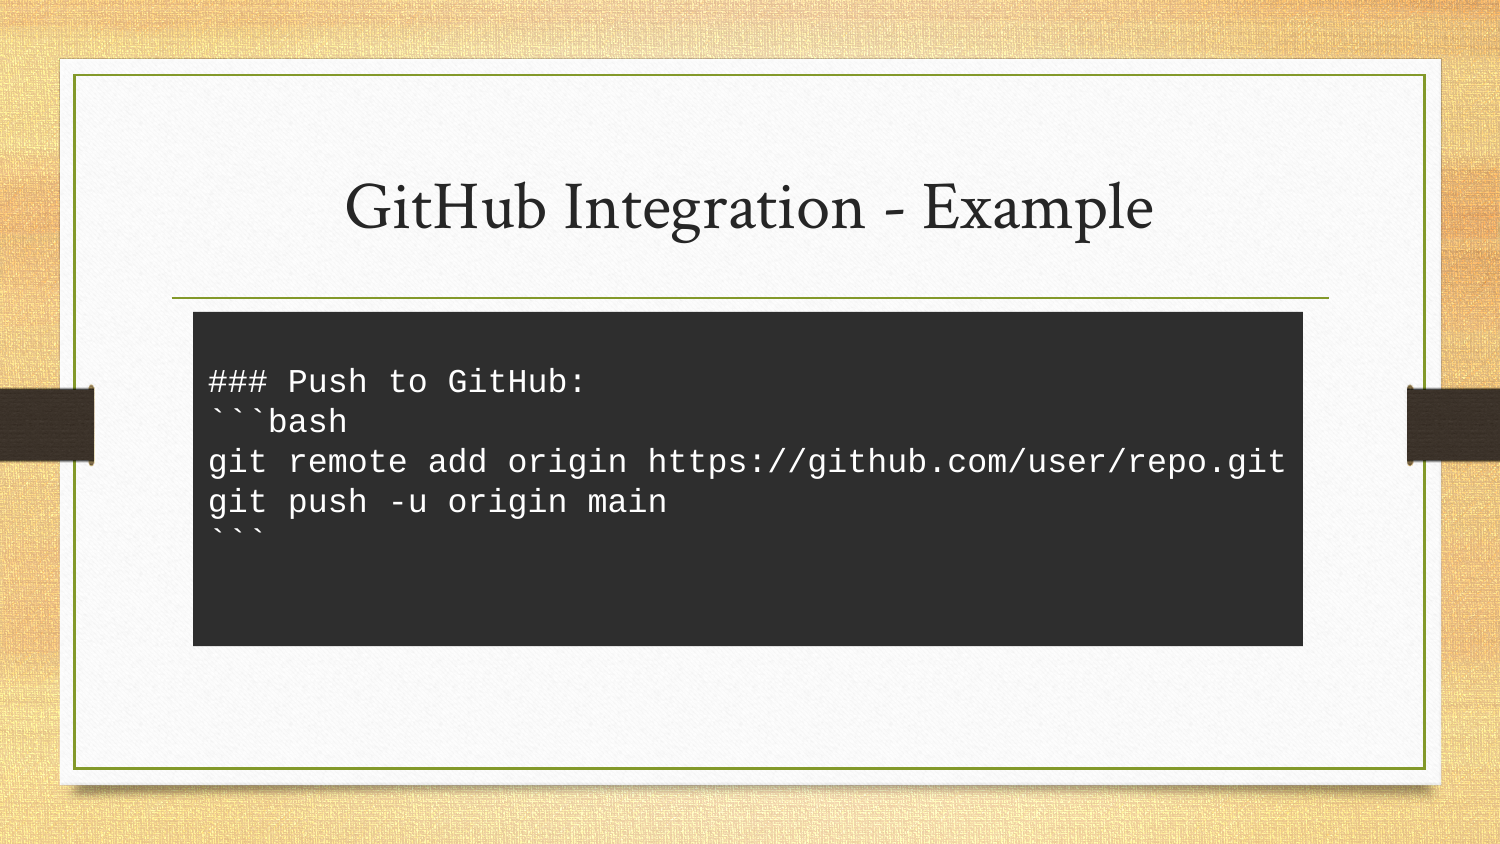

# GitHub Integration - Example

### Push to GitHub: ```bash git remote add origin https://github.com/user/repo.git git push -u origin main ```